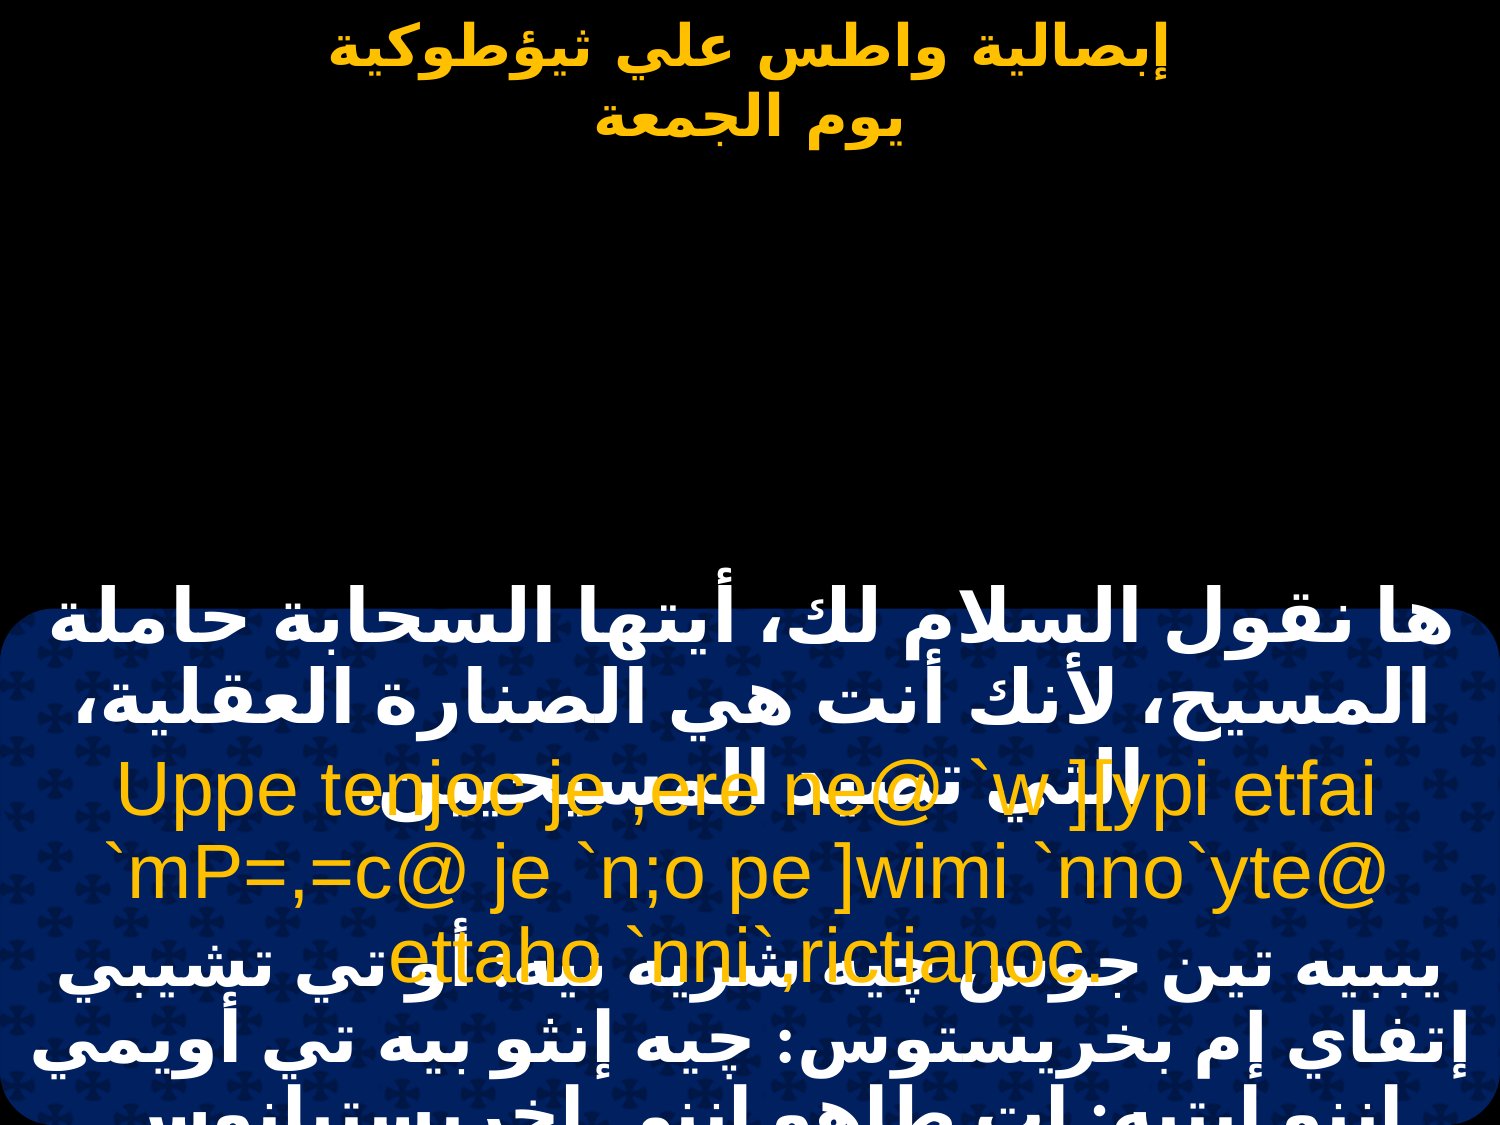

#
ها نقول السلام لك، أيتها السحابة حاملة المسيح، لأنك أنت هي الصنارة العقلية، التي تصيد المسيحيين.
Uppe tenjoc je ,ere ne@ `w ][ypi etfai `mP=,=c@ je `n;o pe ]wimi `nno`yte@ ettaho `nni`,rictianoc.
يببيه تين جوس چيه شريه نيه: أو تي تشيبي إتفاي إم بخريستوس: چيه إنثو بيه تي أويمي إننو إيتيه: إت طاهو إنني إخريستيانوس.